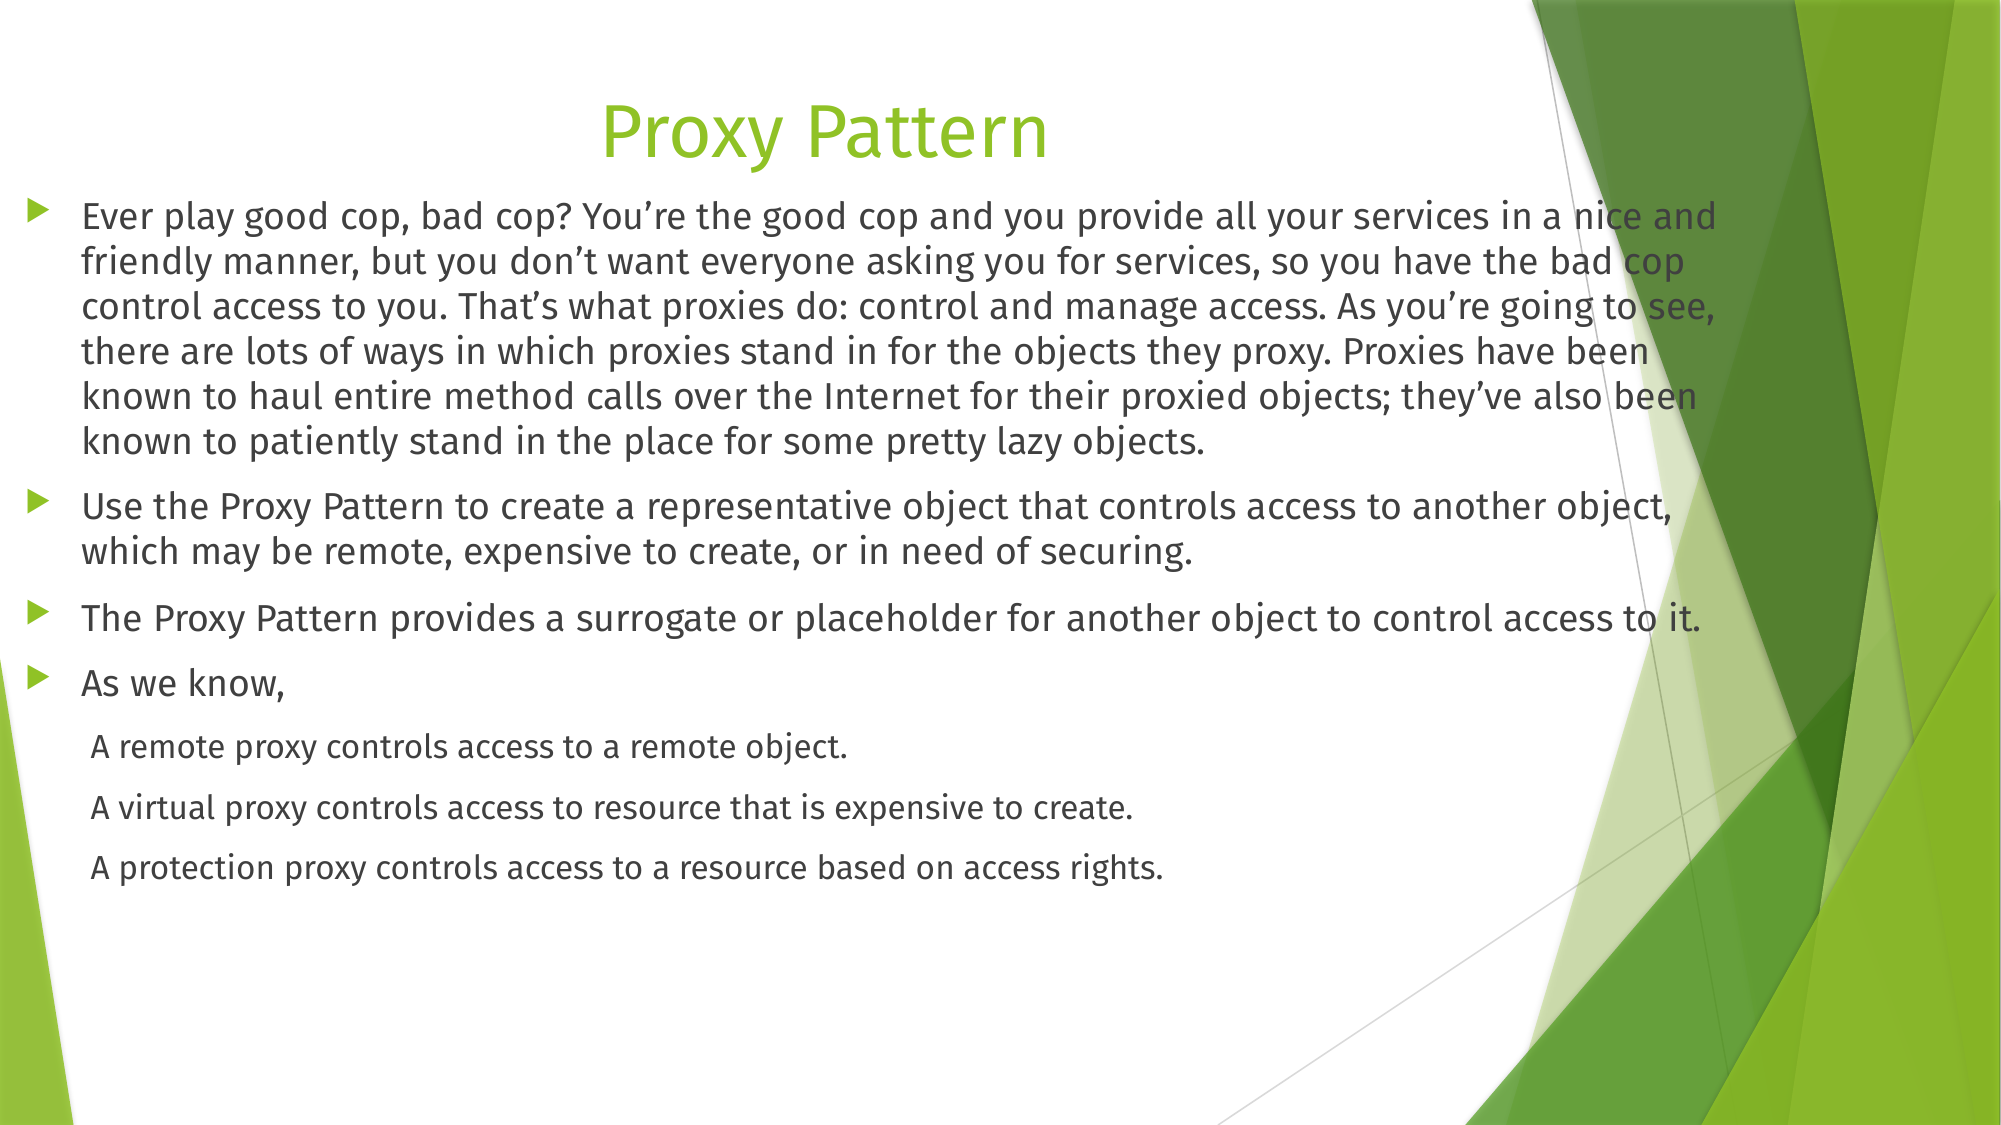

# Proxy Pattern
Ever play good cop, bad cop? You’re the good cop and you provide all your services in a nice and friendly manner, but you don’t want everyone asking you for services, so you have the bad cop control access to you. That’s what proxies do: control and manage access. As you’re going to see, there are lots of ways in which proxies stand in for the objects they proxy. Proxies have been known to haul entire method calls over the Internet for their proxied objects; they’ve also been known to patiently stand in the place for some pretty lazy objects.
Use the Proxy Pattern to create a representative object that controls access to another object, which may be remote, expensive to create, or in need of securing.
The Proxy Pattern provides a surrogate or placeholder for another object to control access to it.
As we know,
A remote proxy controls access to a remote object.
A virtual proxy controls access to resource that is expensive to create.
A protection proxy controls access to a resource based on access rights.